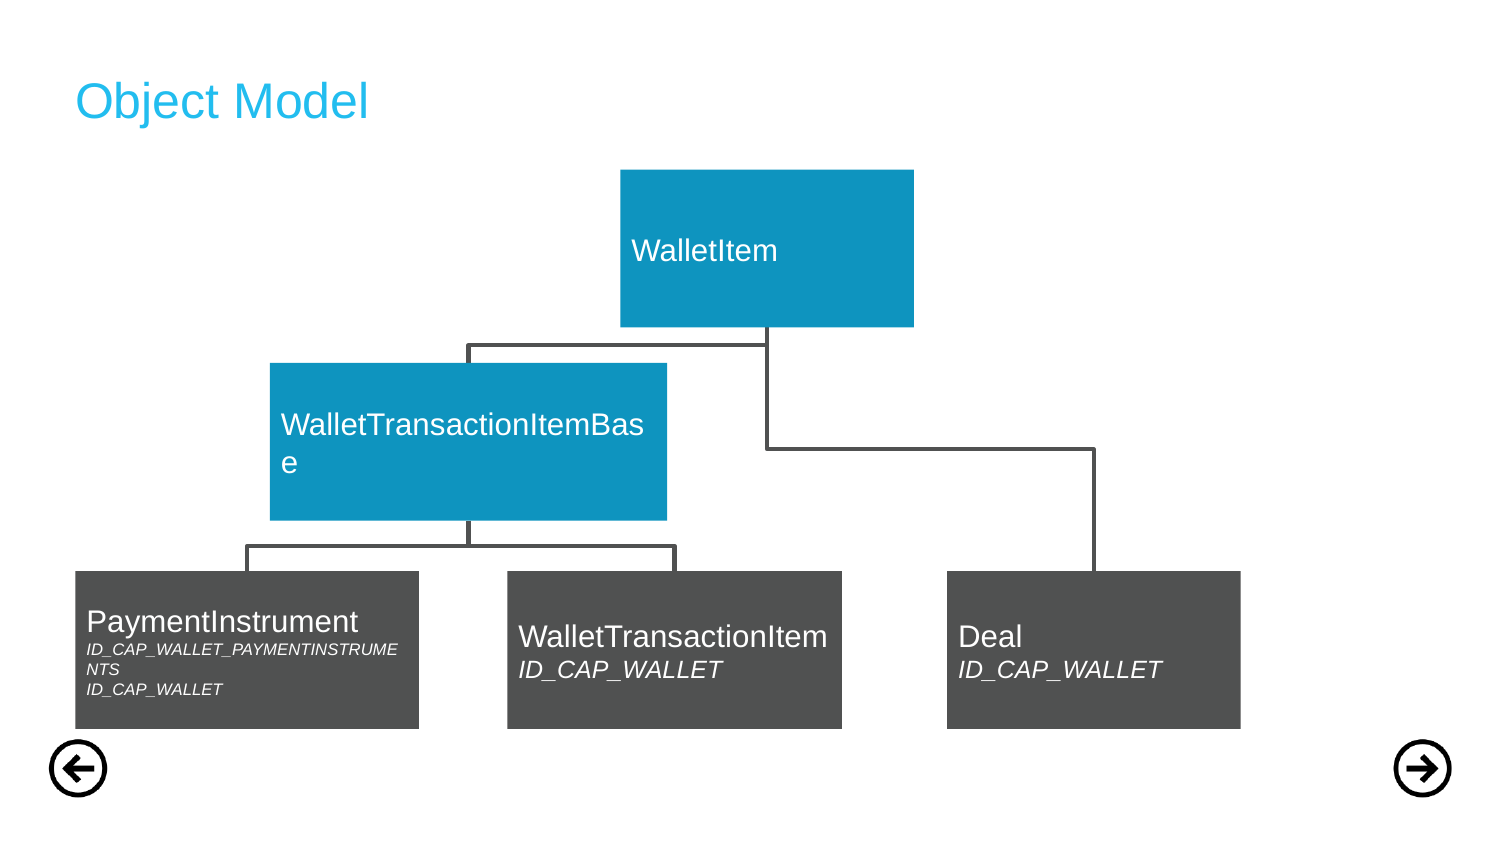

# Object Model
WalletItem
WalletTransactionItemBase
Deal
ID_CAP_WALLET
PaymentInstrument
ID_CAP_WALLET_PAYMENTINSTRUMENTS
ID_CAP_WALLET
WalletTransactionItem
ID_CAP_WALLET